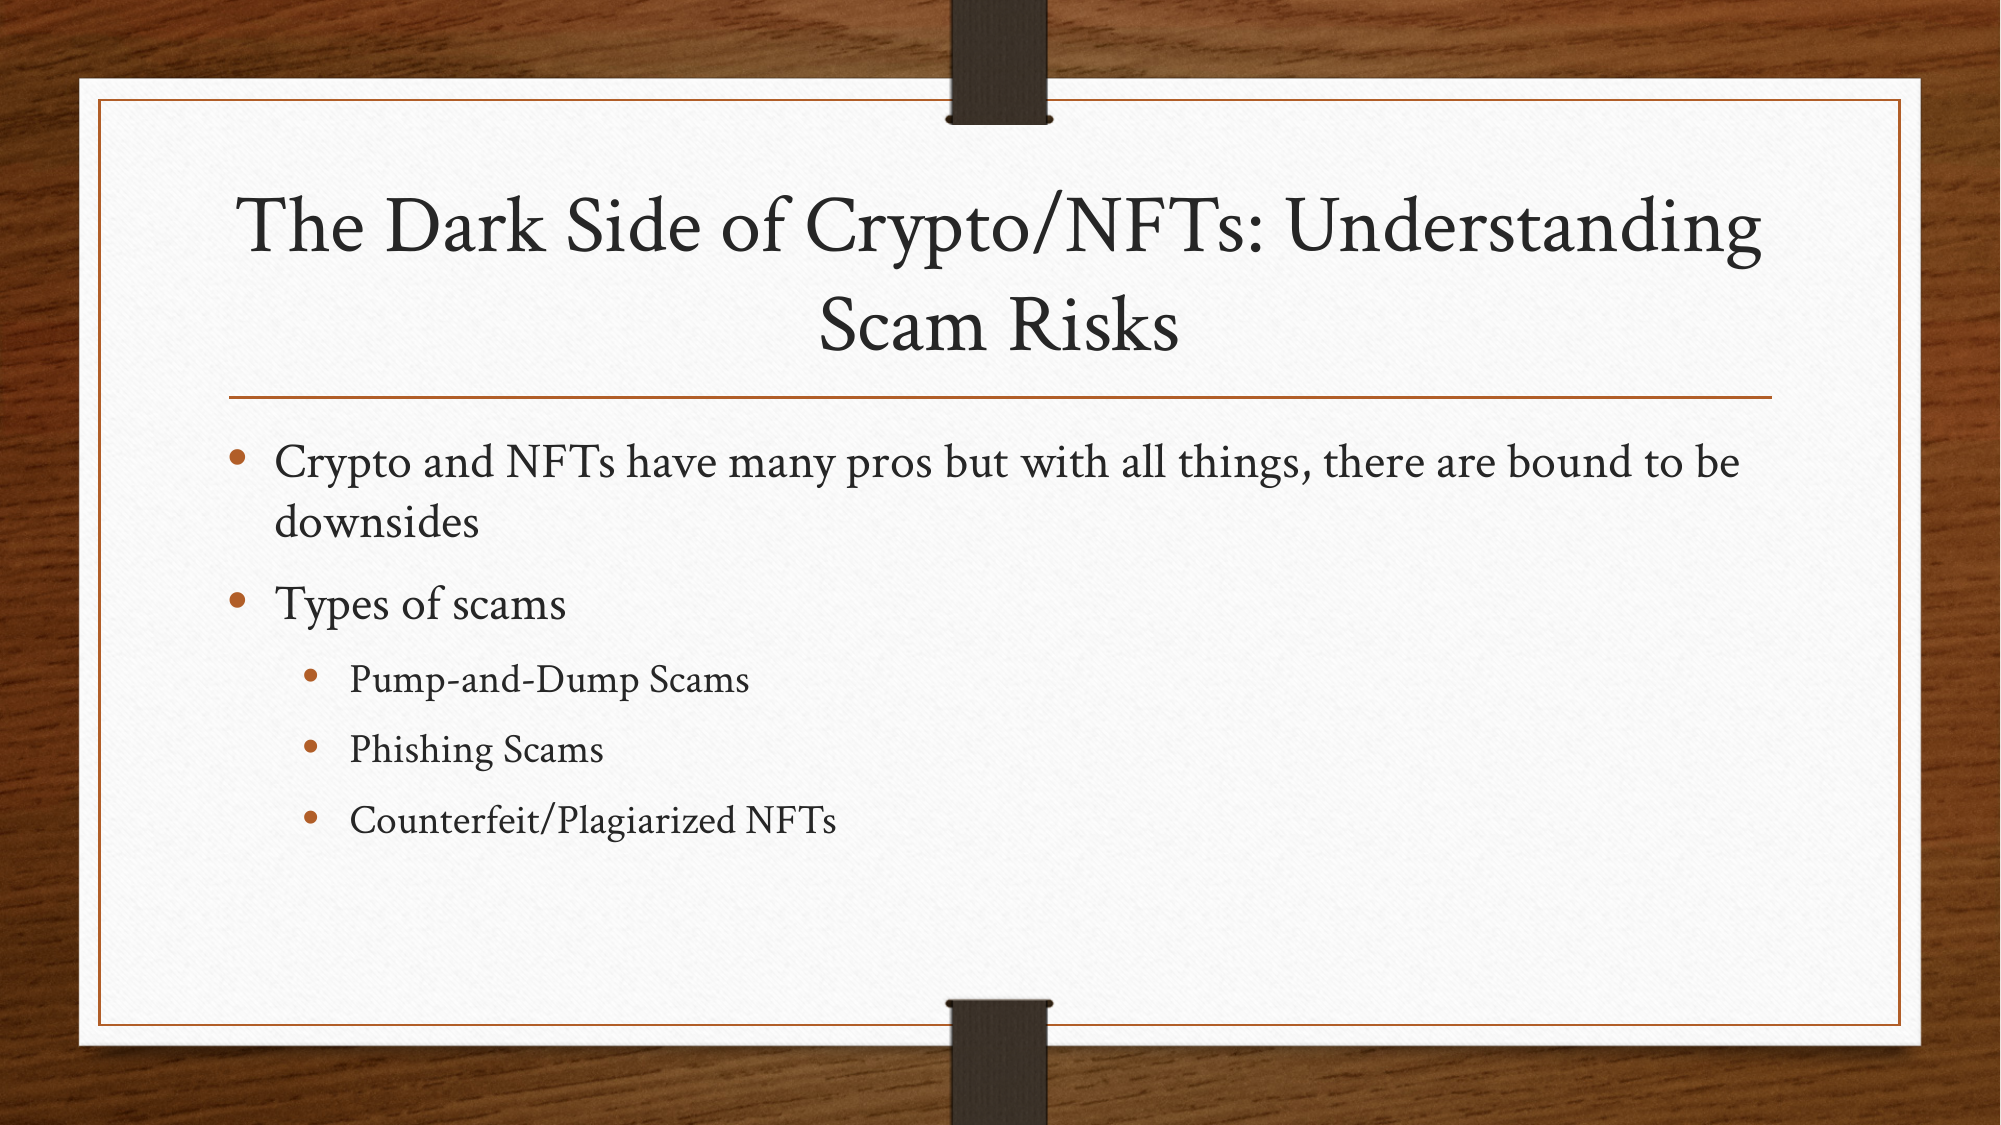

# The Dark Side of Crypto/NFTs: Understanding Scam Risks
Crypto and NFTs have many pros but with all things, there are bound to be downsides
Types of scams
Pump-and-Dump Scams
Phishing Scams
Counterfeit/Plagiarized NFTs